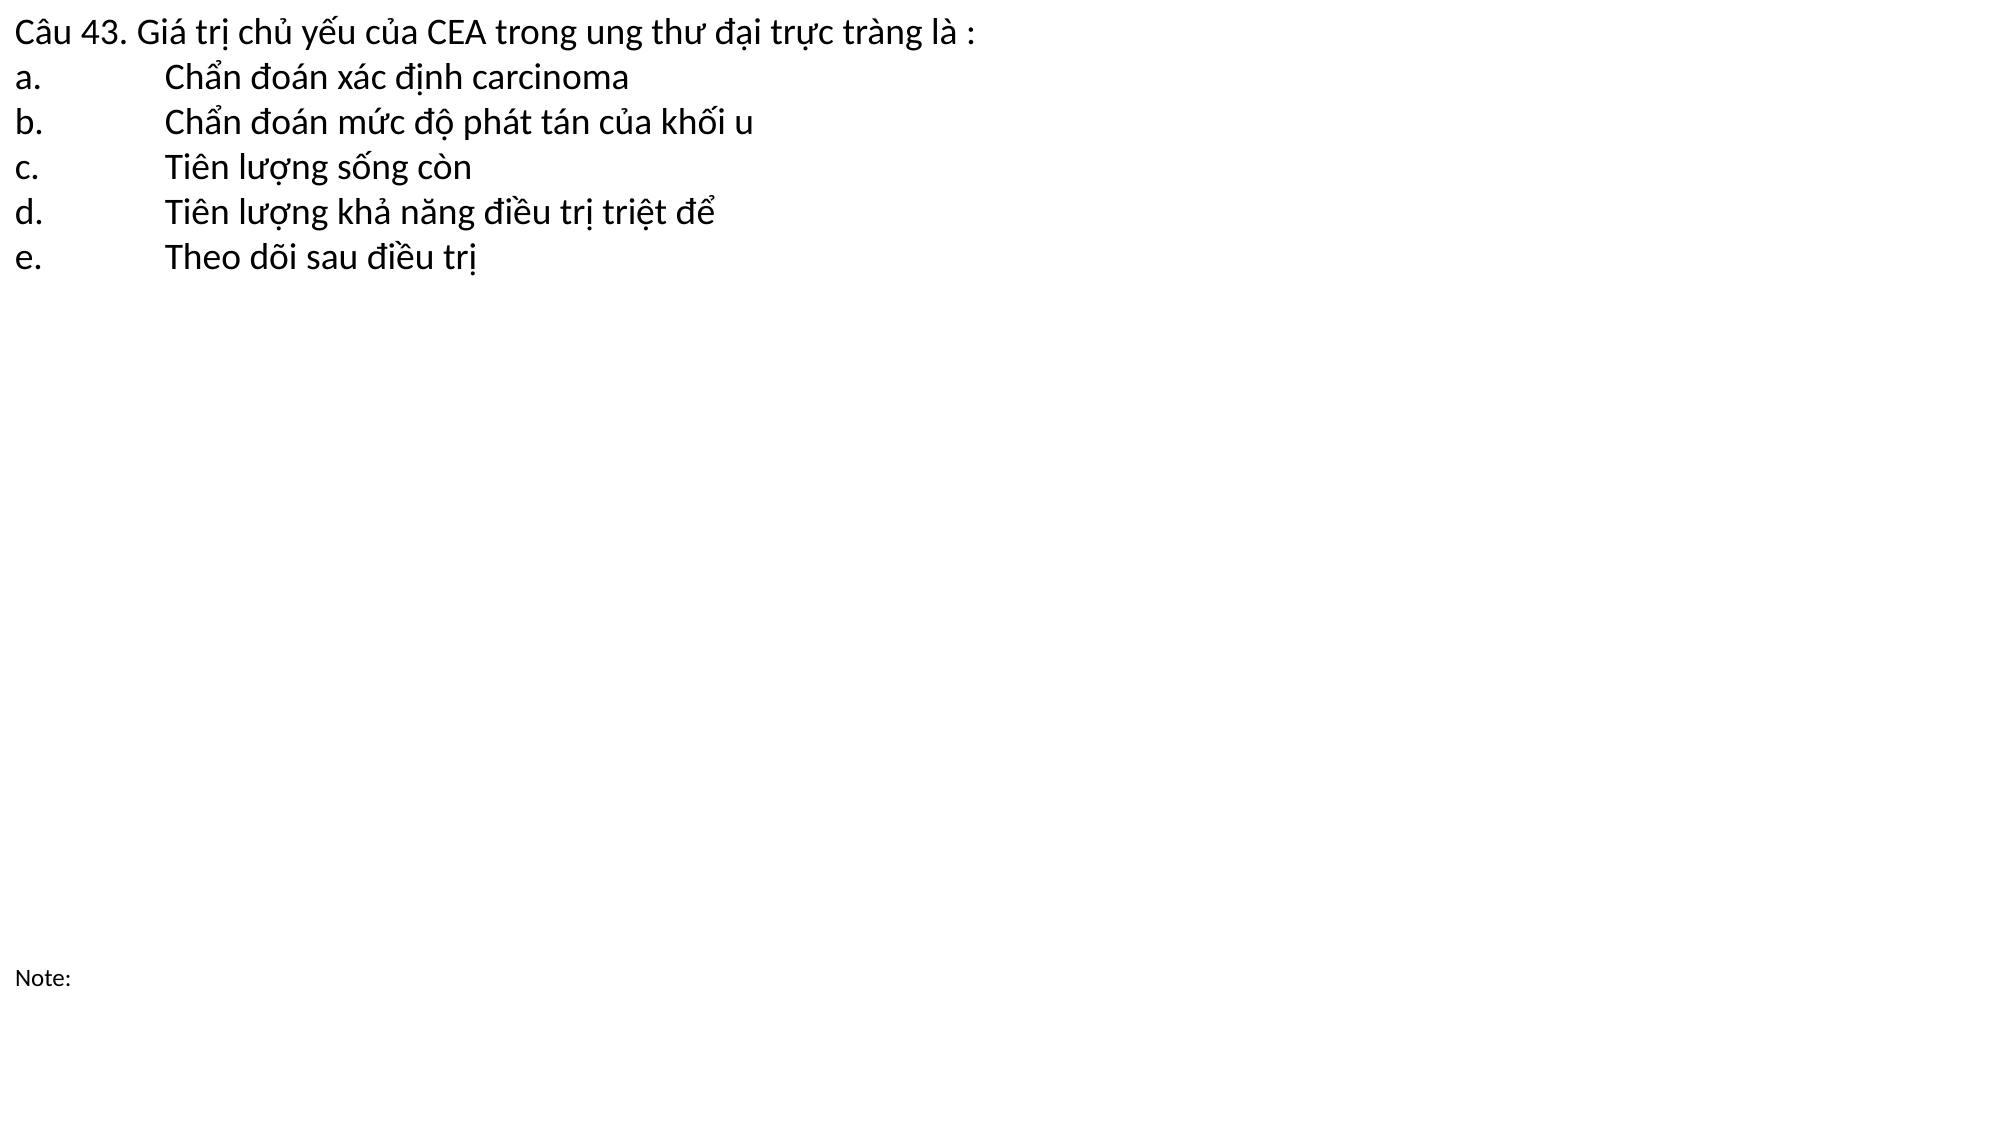

Câu 43. Giá trị chủ yếu của CEA trong ung thư đại trực tràng là :
a.	Chẩn đoán xác định carcinoma
b.	Chẩn đoán mức độ phát tán của khối u
c.	Tiên lượng sống còn
d.	Tiên lượng khả năng điều trị triệt để
e.	Theo dõi sau điều trị
# Note: